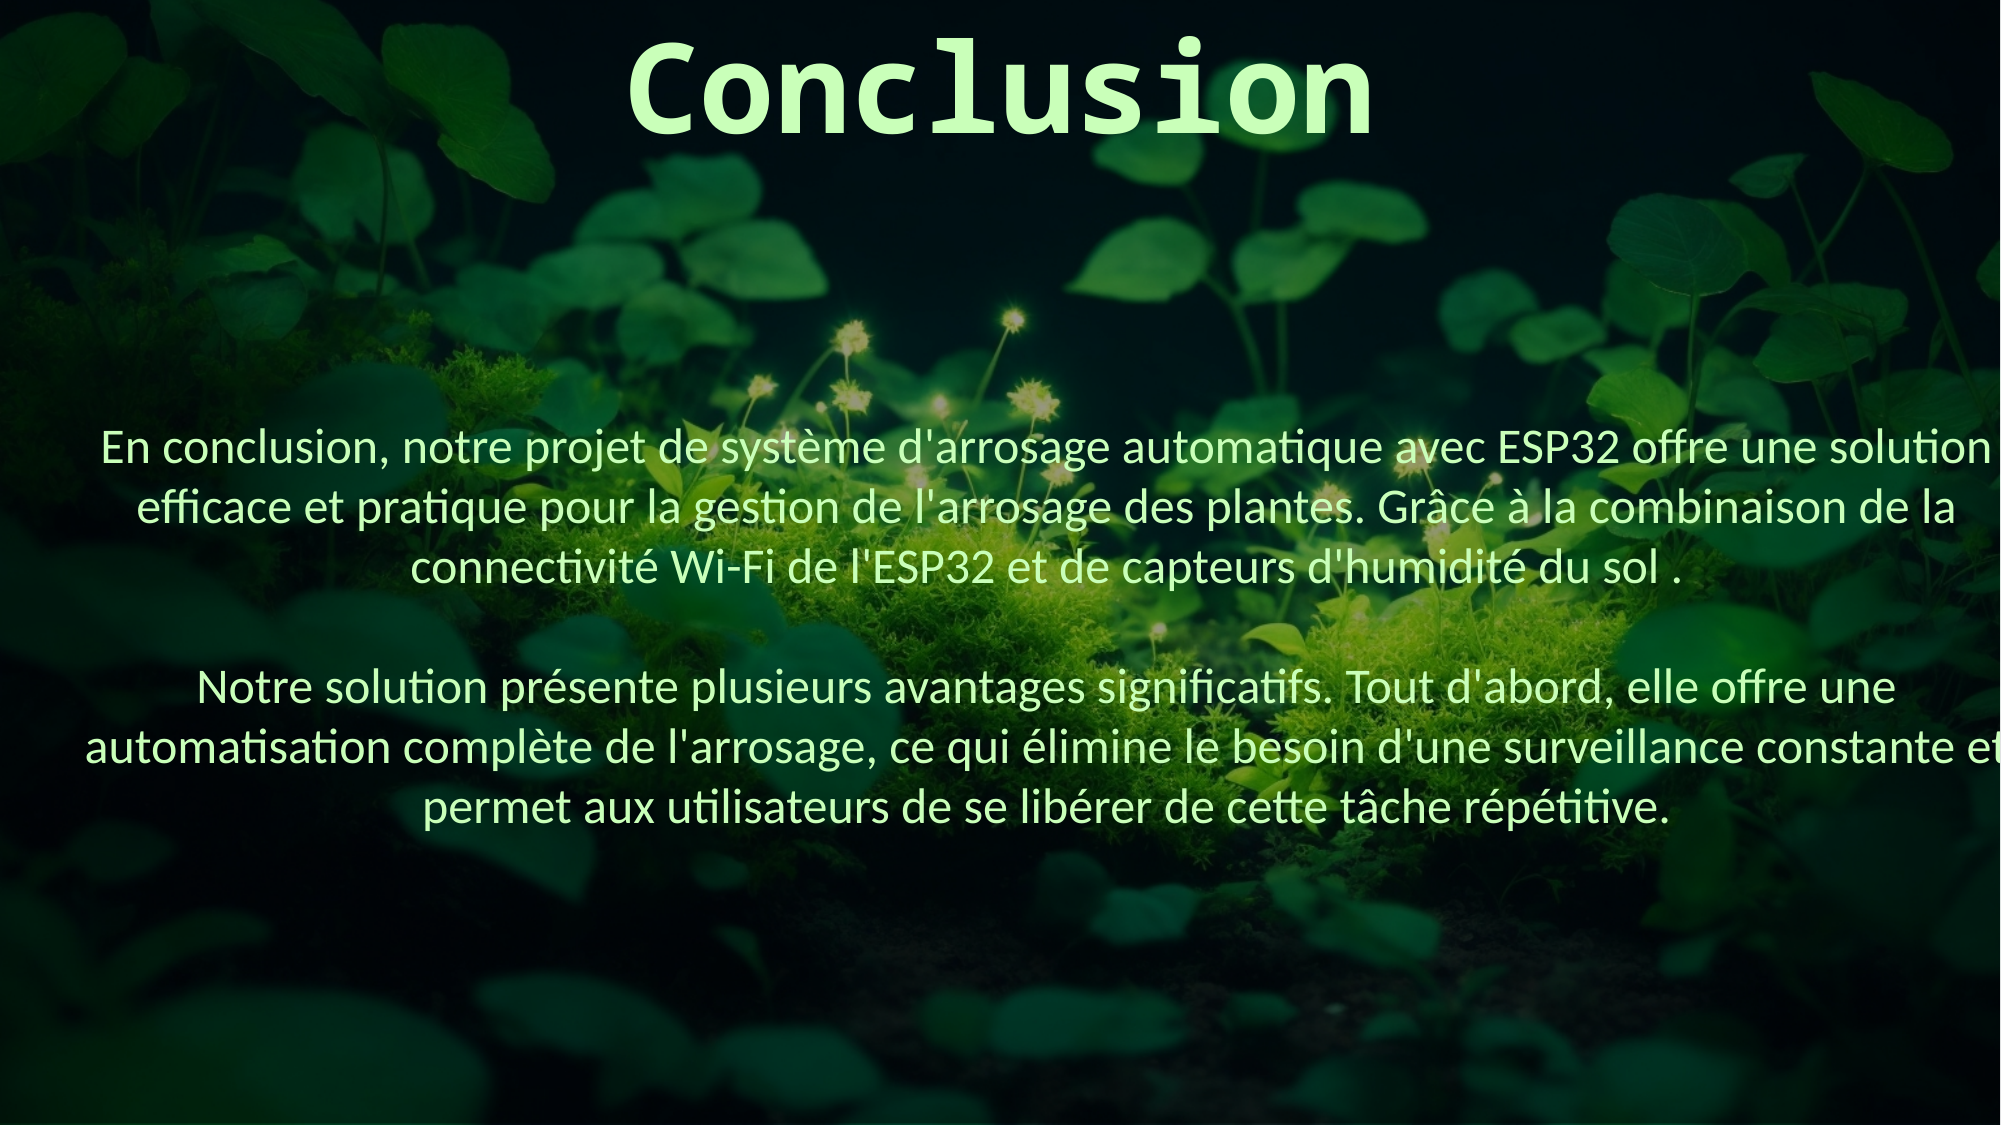

Réalisation pratique
Module Relais

Conclusion
Notre projet a été réalisé selon les étapes suivantes:

Préparation du logigramme selon le cahier de charges.
Programmation de la carte ESP 32.
Câblage des différents constituants.
Essai et mise en marche.

En conclusion, notre projet de système d'arrosage automatique avec ESP32 offre une solution efficace et pratique pour la gestion de l'arrosage des plantes. Grâce à la combinaison de la connectivité Wi-Fi de l'ESP32 et de capteurs d'humidité du sol .

Notre solution présente plusieurs avantages significatifs. Tout d'abord, elle offre une automatisation complète de l'arrosage, ce qui élimine le besoin d'une surveillance constante et permet aux utilisateurs de se libérer de cette tâche répétitive.
Notre système est composé d'un capteur d'humidité, d'une carte ESP-32 et d'une pompe d'eau pour commander l’arrosage.